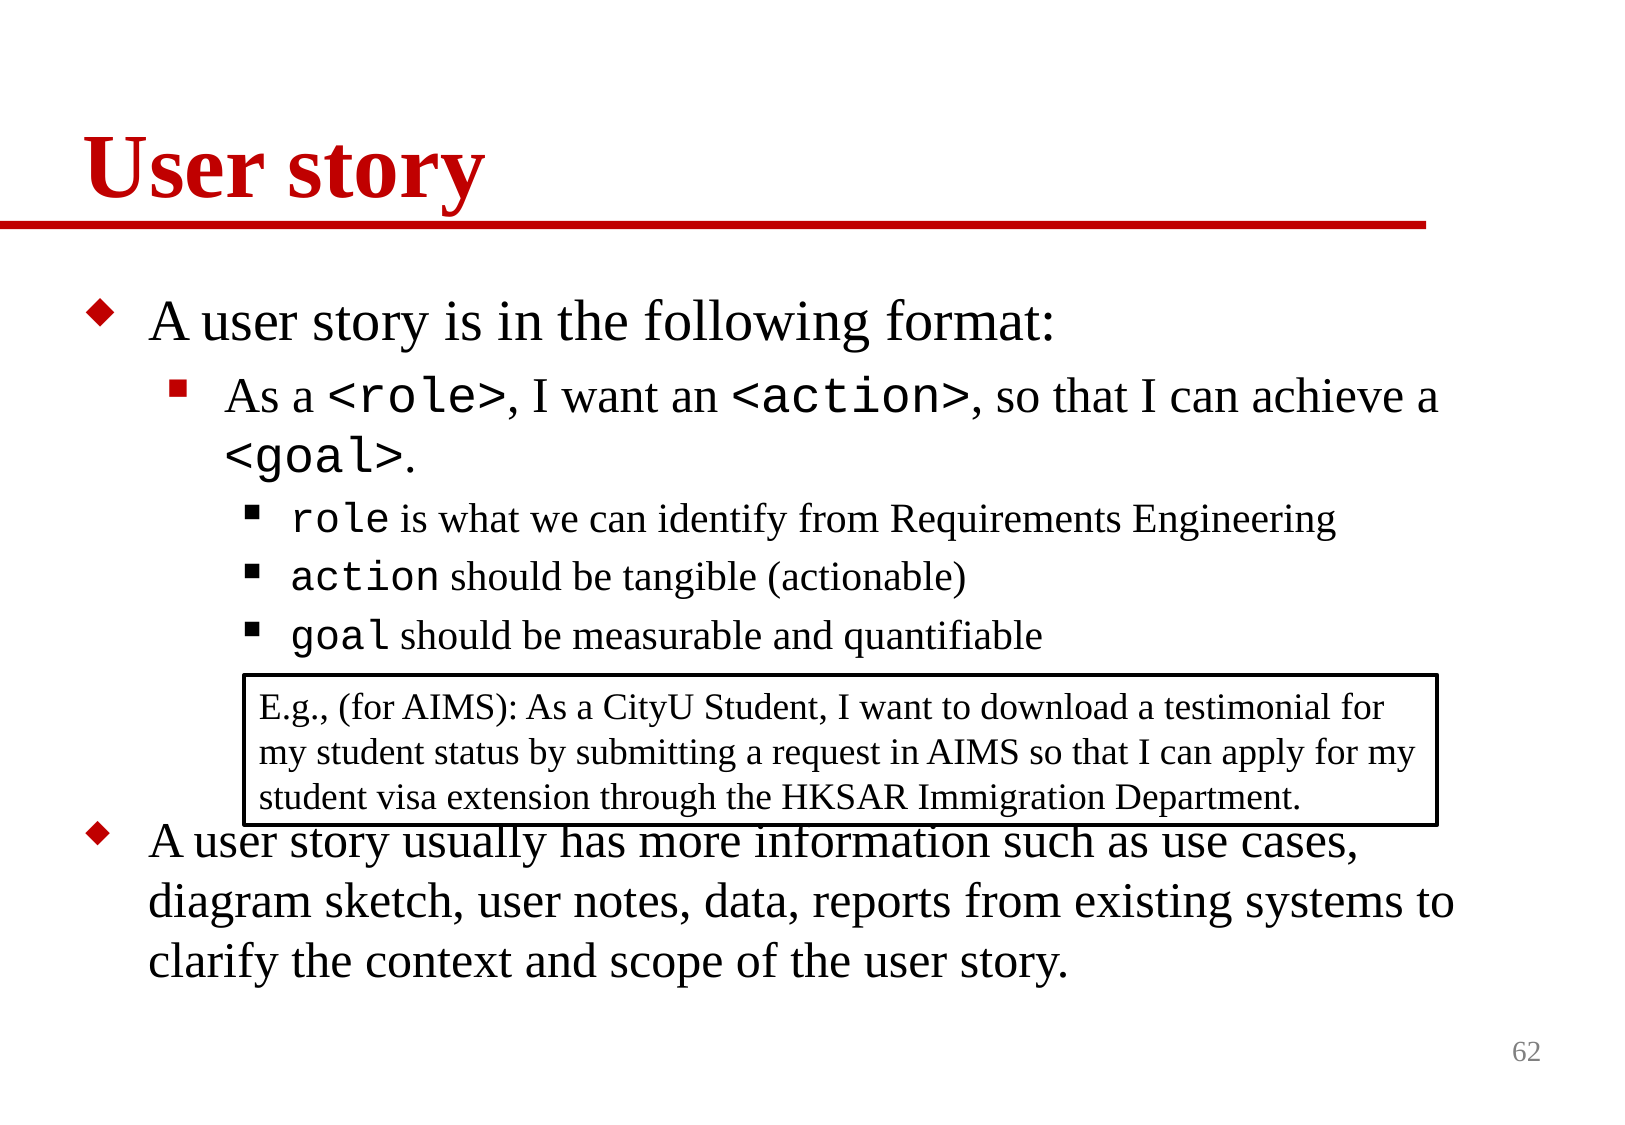

# User story
A user story is in the following format:
As a <role>, I want an <action>, so that I can achieve a <goal>.
role is what we can identify from Requirements Engineering
action should be tangible (actionable)
goal should be measurable and quantifiable

A user story usually has more information such as use cases, diagram sketch, user notes, data, reports from existing systems to clarify the context and scope of the user story.
E.g., (for AIMS): As a CityU Student, I want to download a testimonial for my student status by submitting a request in AIMS so that I can apply for my student visa extension through the HKSAR Immigration Department.
62